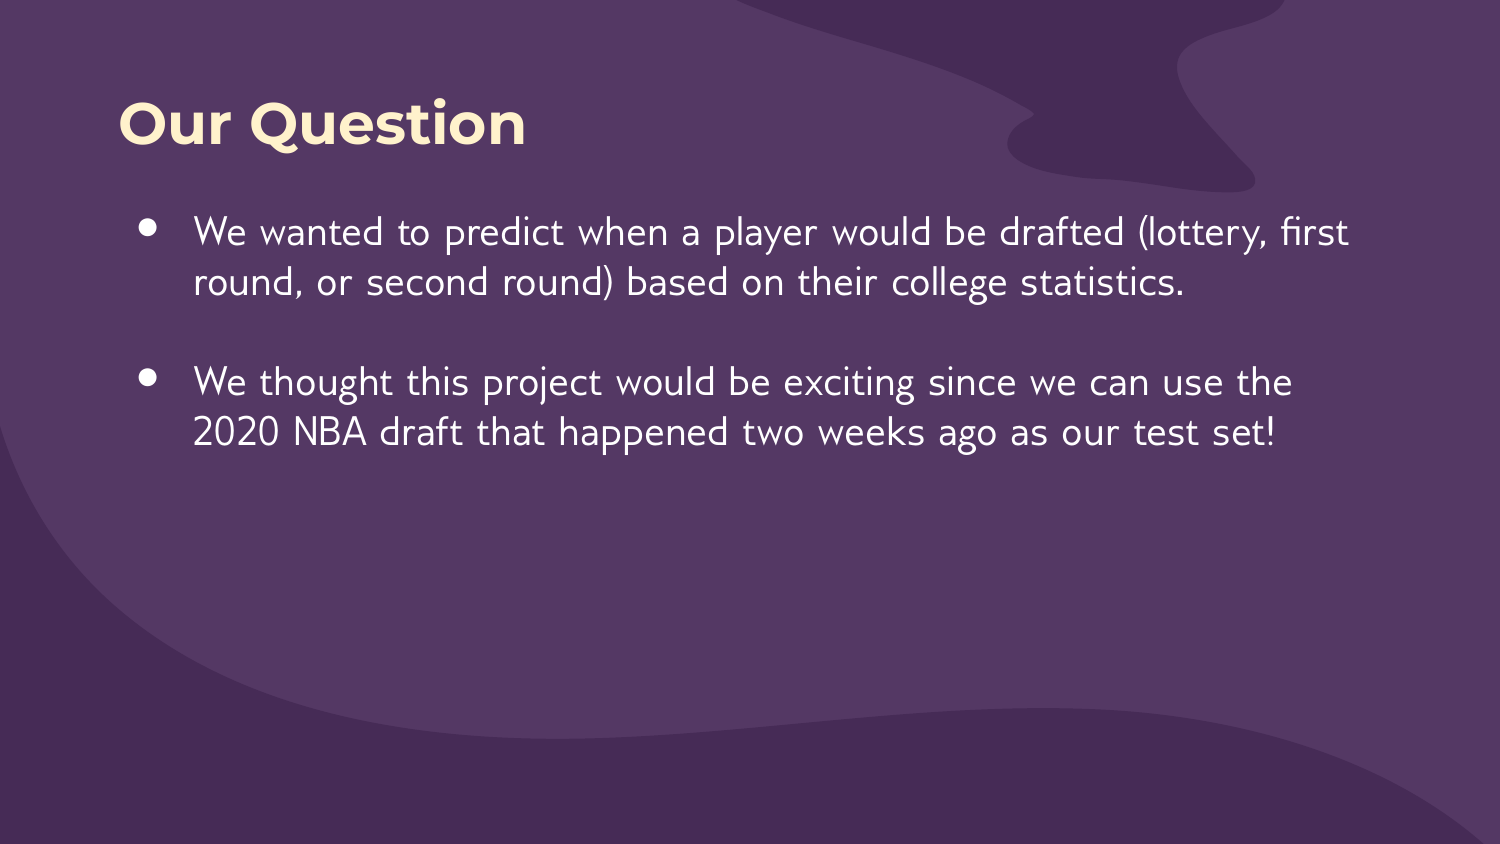

# Our Question
We wanted to predict when a player would be drafted (lottery, first round, or second round) based on their college statistics.

We thought this project would be exciting since we can use the 2020 NBA draft that happened two weeks ago as our test set!